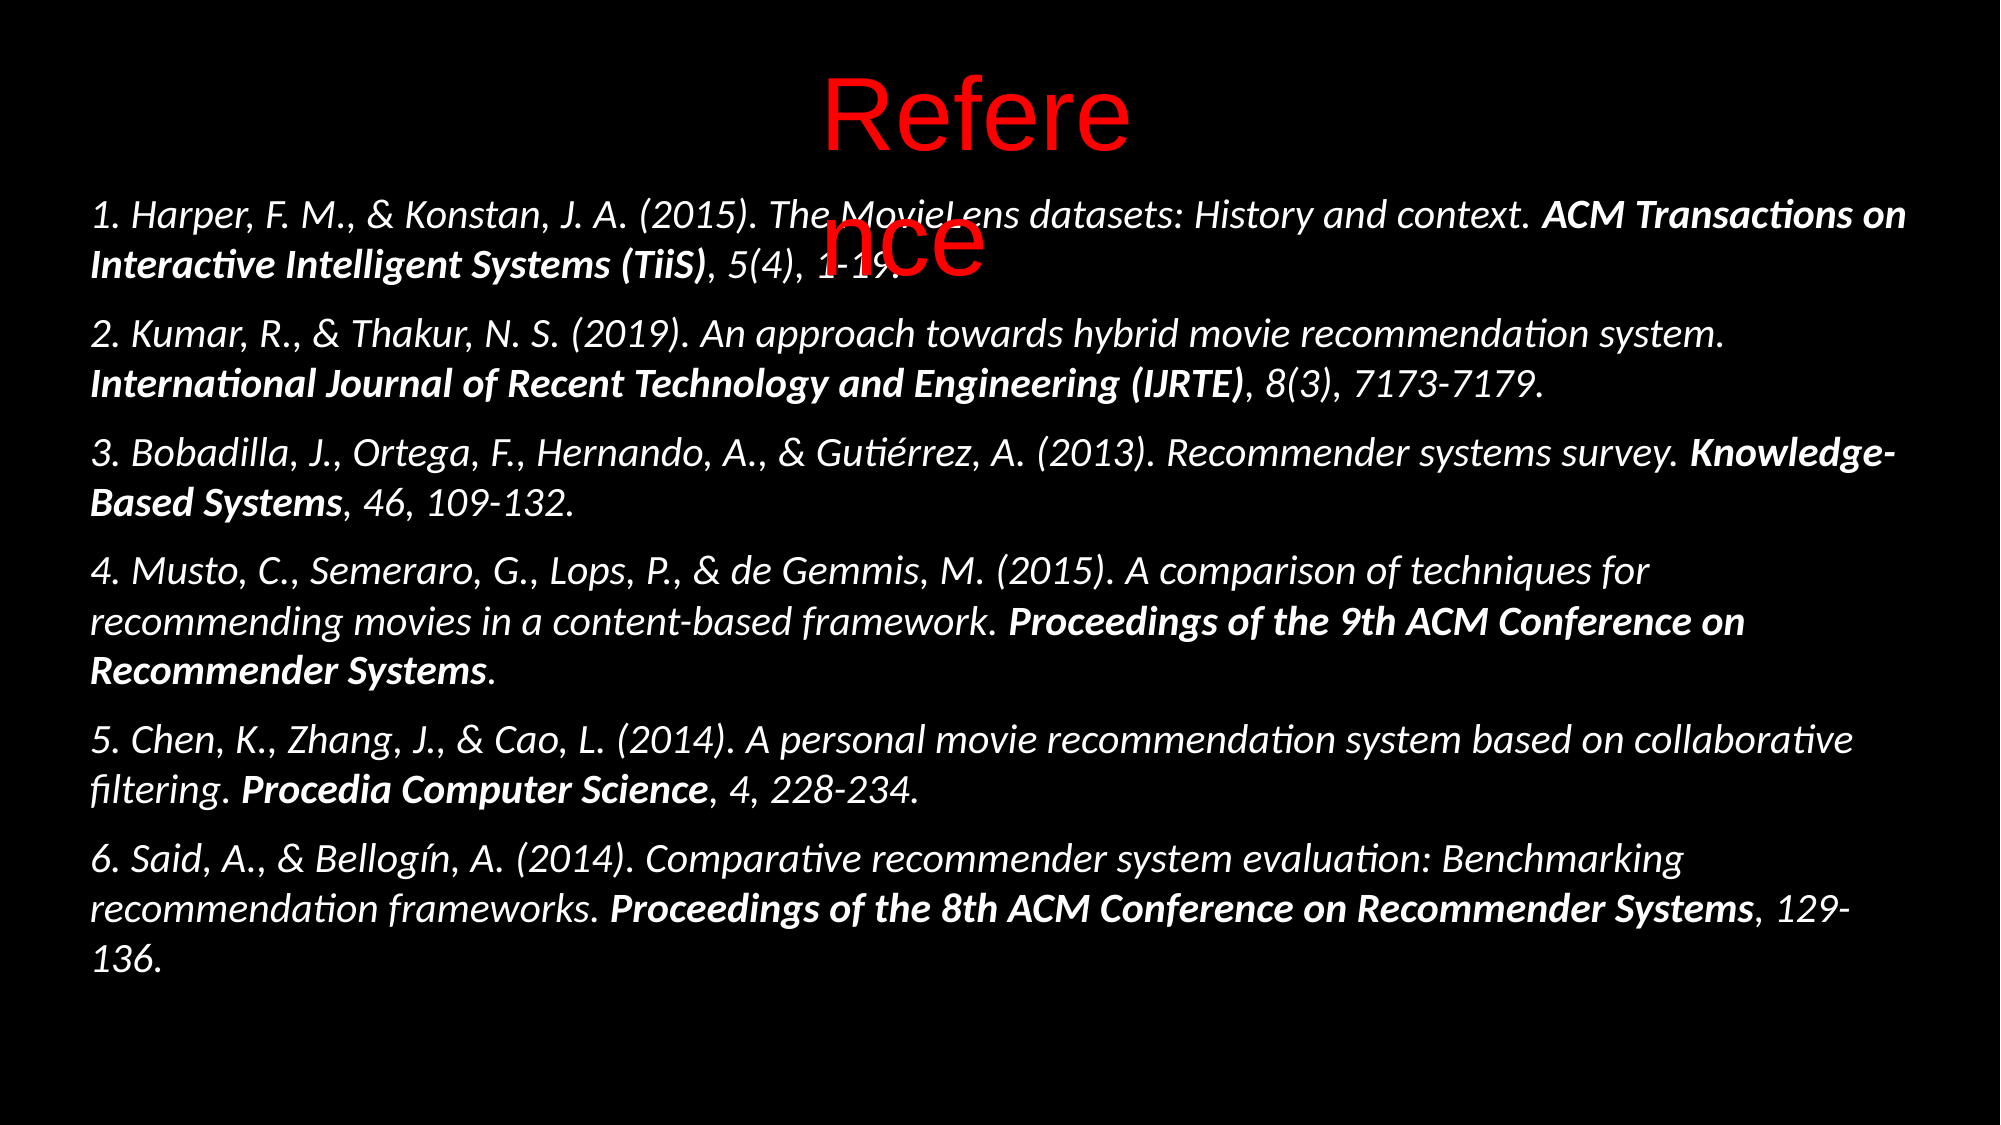

Reference
1. Harper, F. M., & Konstan, J. A. (2015). The MovieLens datasets: History and context. ACM Transactions on Interactive Intelligent Systems (TiiS), 5(4), 1-19.
2. Kumar, R., & Thakur, N. S. (2019). An approach towards hybrid movie recommendation system. International Journal of Recent Technology and Engineering (IJRTE), 8(3), 7173-7179.
3. Bobadilla, J., Ortega, F., Hernando, A., & Gutiérrez, A. (2013). Recommender systems survey. Knowledge-Based Systems, 46, 109-132.
4. Musto, C., Semeraro, G., Lops, P., & de Gemmis, M. (2015). A comparison of techniques for recommending movies in a content-based framework. Proceedings of the 9th ACM Conference on Recommender Systems.
5. Chen, K., Zhang, J., & Cao, L. (2014). A personal movie recommendation system based on collaborative filtering. Procedia Computer Science, 4, 228-234.
6. Said, A., & Bellogín, A. (2014). Comparative recommender system evaluation: Benchmarking recommendation frameworks. Proceedings of the 8th ACM Conference on Recommender Systems, 129-136.